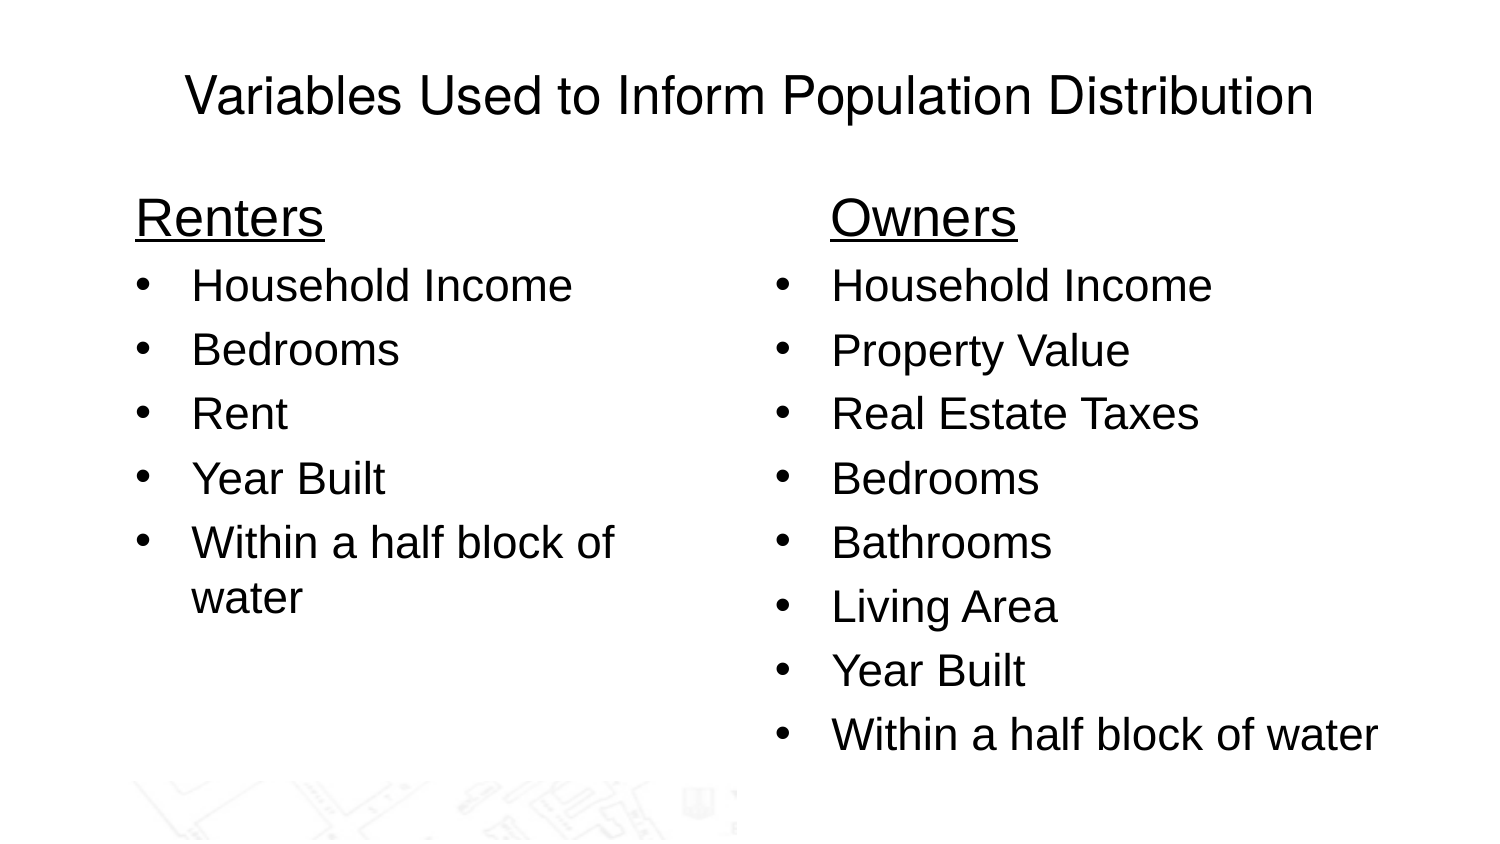

# Variables Used to Inform Population Distribution
Renters
Household Income
Bedrooms
Rent
Year Built
Within a half block of water

Owners
Household Income
Property Value
Real Estate Taxes
Bedrooms
Bathrooms
Living Area
Year Built
Within a half block of water